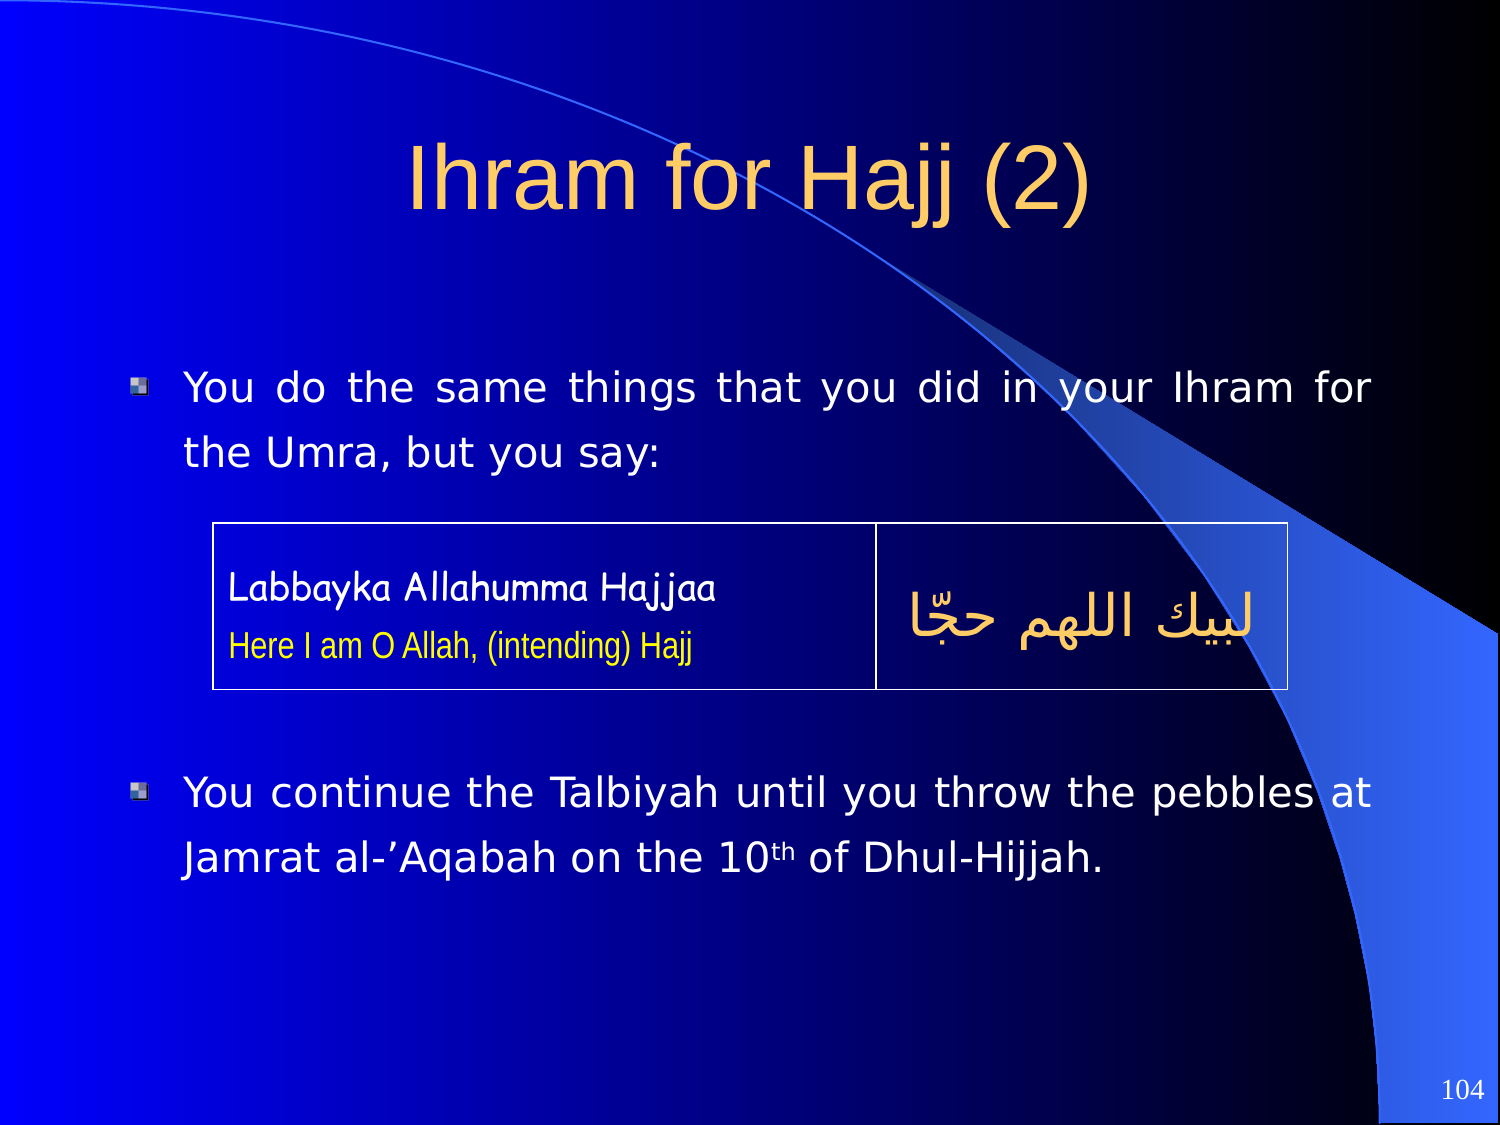

# Ihram for Hajj (2)
You do the same things that you did in your Ihram for the Umra, but you say:
| Labbayka Allahumma Hajjaa Here I am O Allah, (intending) Hajj | لبيك اللهم حجّا |
| --- | --- |
You continue the Talbiyah until you throw the pebbles at Jamrat al-’Aqabah on the 10th of Dhul-Hijjah.
104